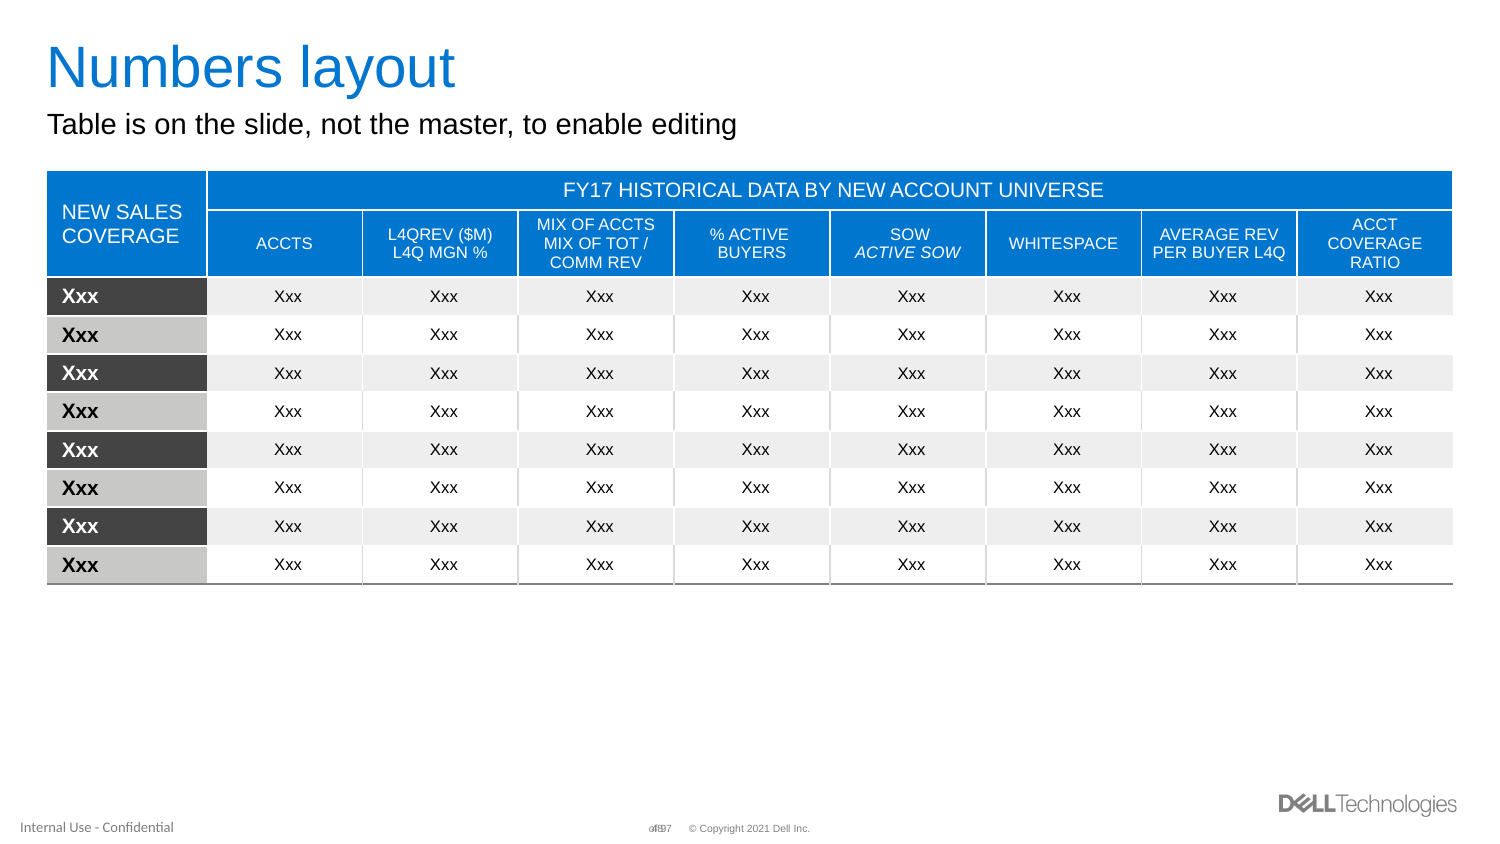

# Numbers layout
Table is on the slide, not the master, to enable editing
| NEW SALES COVERAGE | FY17 HISTORICAL DATA BY NEW ACCOUNT UNIVERSE |  |  |  |  |  |  |  |
| --- | --- | --- | --- | --- | --- | --- | --- | --- |
|  | ACCTS | L4QREV ($M) L4Q MGN % | MIX OF ACCTS MIX OF TOT / COMM REV | % ACTIVE BUYERS | SOW ACTIVE SOW | WHITESPACE | AVERAGE REV PER BUYER L4Q | ACCT COVERAGE RATIO |
| Xxx | Xxx | Xxx | Xxx | Xxx | Xxx | Xxx | Xxx | Xxx |
| Xxx | Xxx | Xxx | Xxx | Xxx | Xxx | Xxx | Xxx | Xxx |
| Xxx | Xxx | Xxx | Xxx | Xxx | Xxx | Xxx | Xxx | Xxx |
| Xxx | Xxx | Xxx | Xxx | Xxx | Xxx | Xxx | Xxx | Xxx |
| Xxx | Xxx | Xxx | Xxx | Xxx | Xxx | Xxx | Xxx | Xxx |
| Xxx | Xxx | Xxx | Xxx | Xxx | Xxx | Xxx | Xxx | Xxx |
| Xxx | Xxx | Xxx | Xxx | Xxx | Xxx | Xxx | Xxx | Xxx |
| Xxx | Xxx | Xxx | Xxx | Xxx | Xxx | Xxx | Xxx | Xxx |